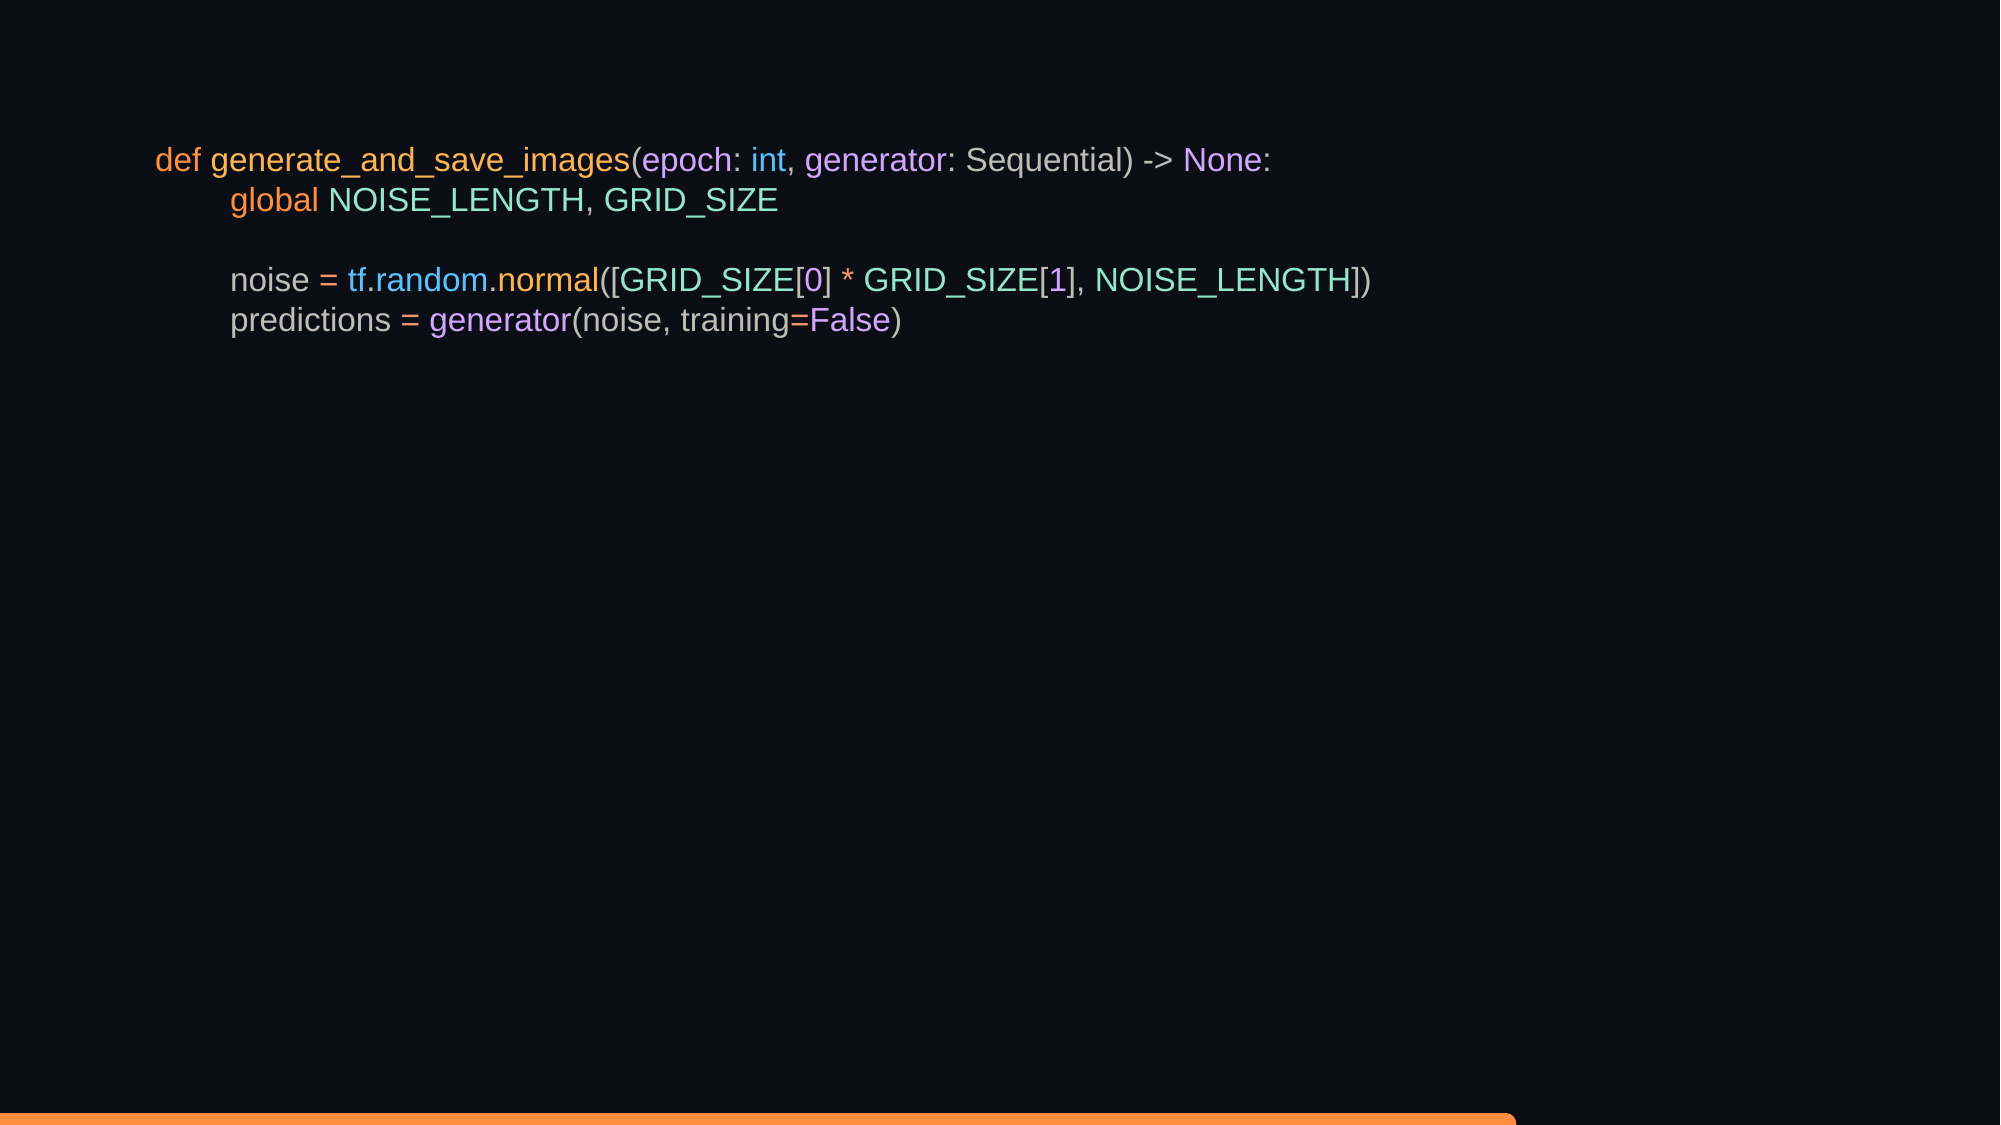

def generate_and_save_images(epoch: int, generator: Sequential) -> None:
global NOISE_LENGTH, GRID_SIZE
noise = tf.random.normal([GRID_SIZE[0] * GRID_SIZE[1], NOISE_LENGTH])
predictions = generator(noise, training=False)